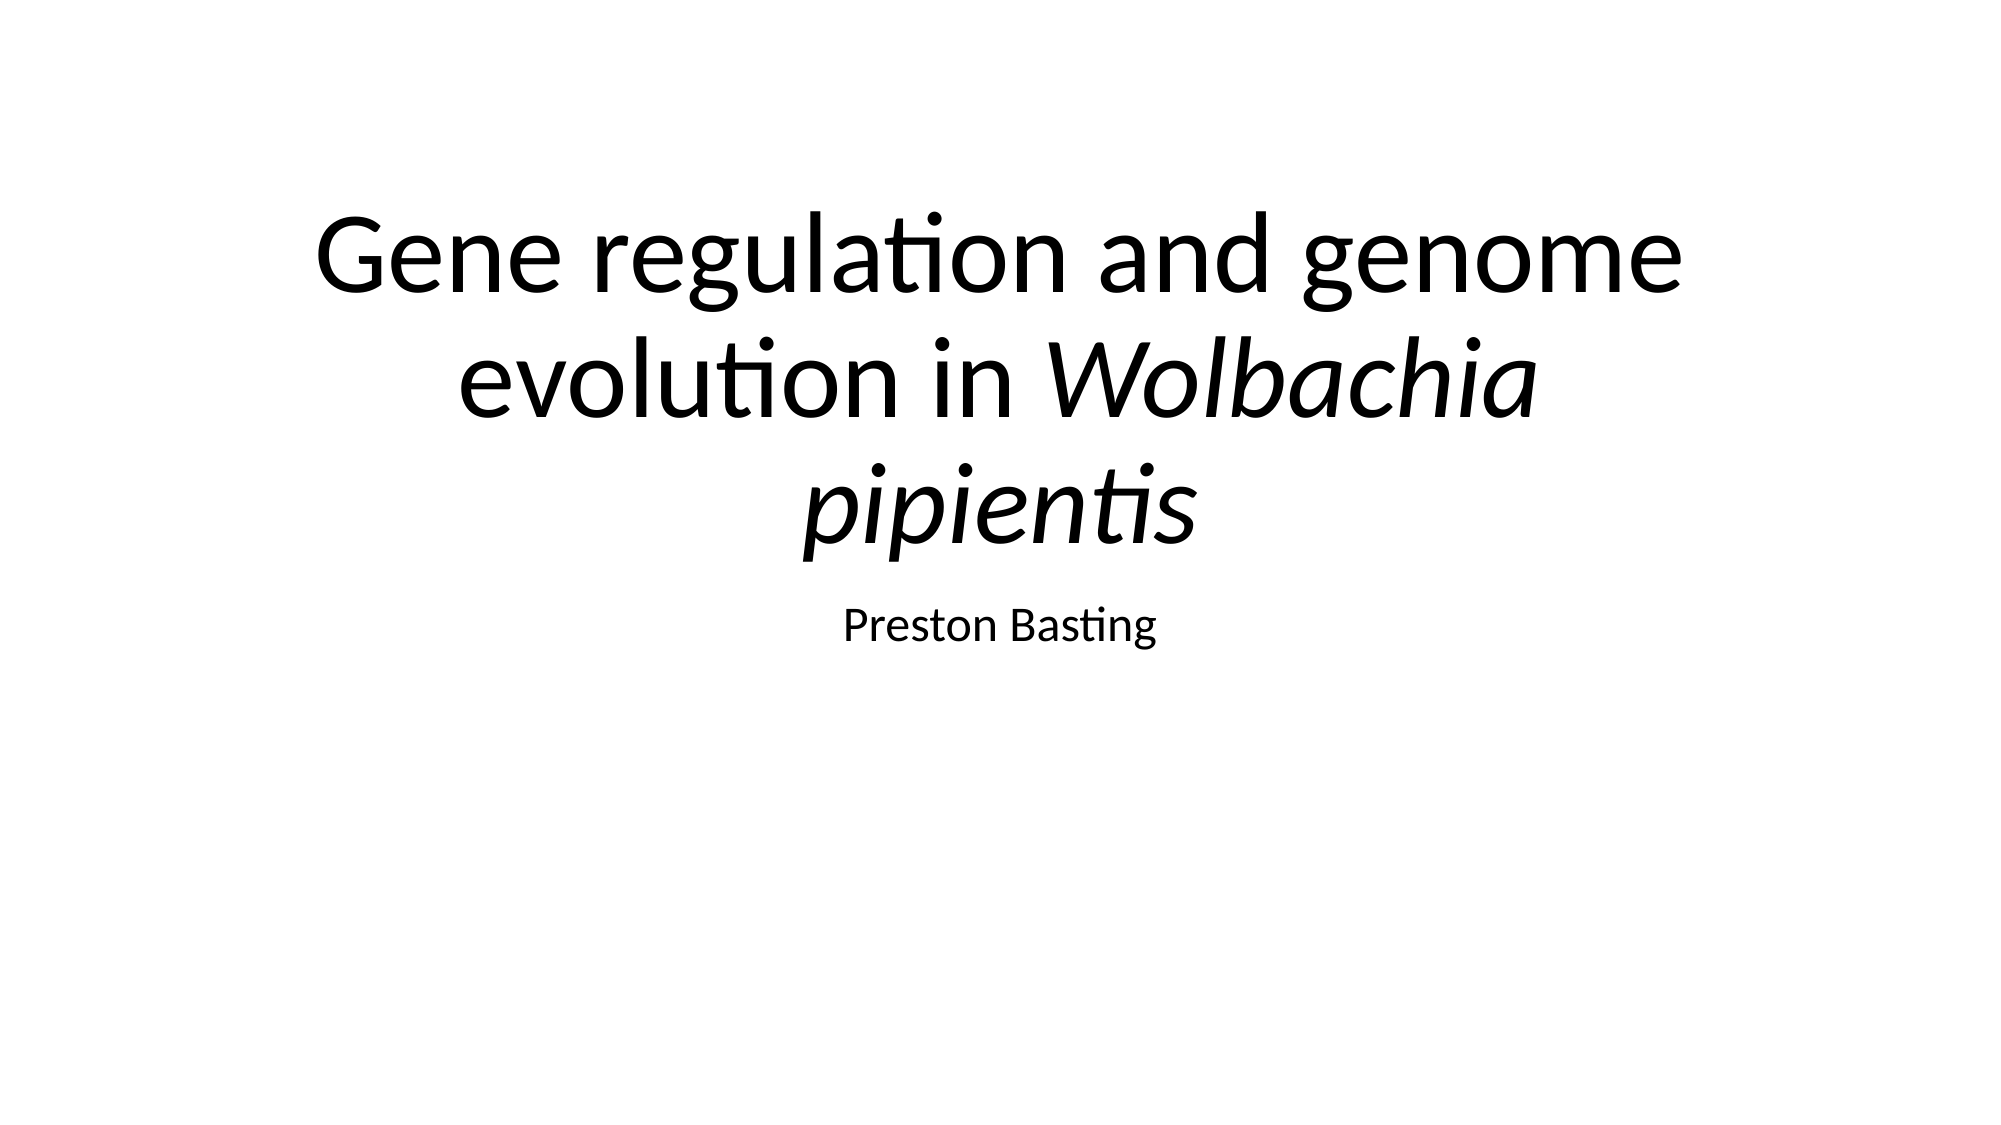

# Gene regulation and genome evolution in Wolbachia pipientis
Preston Basting